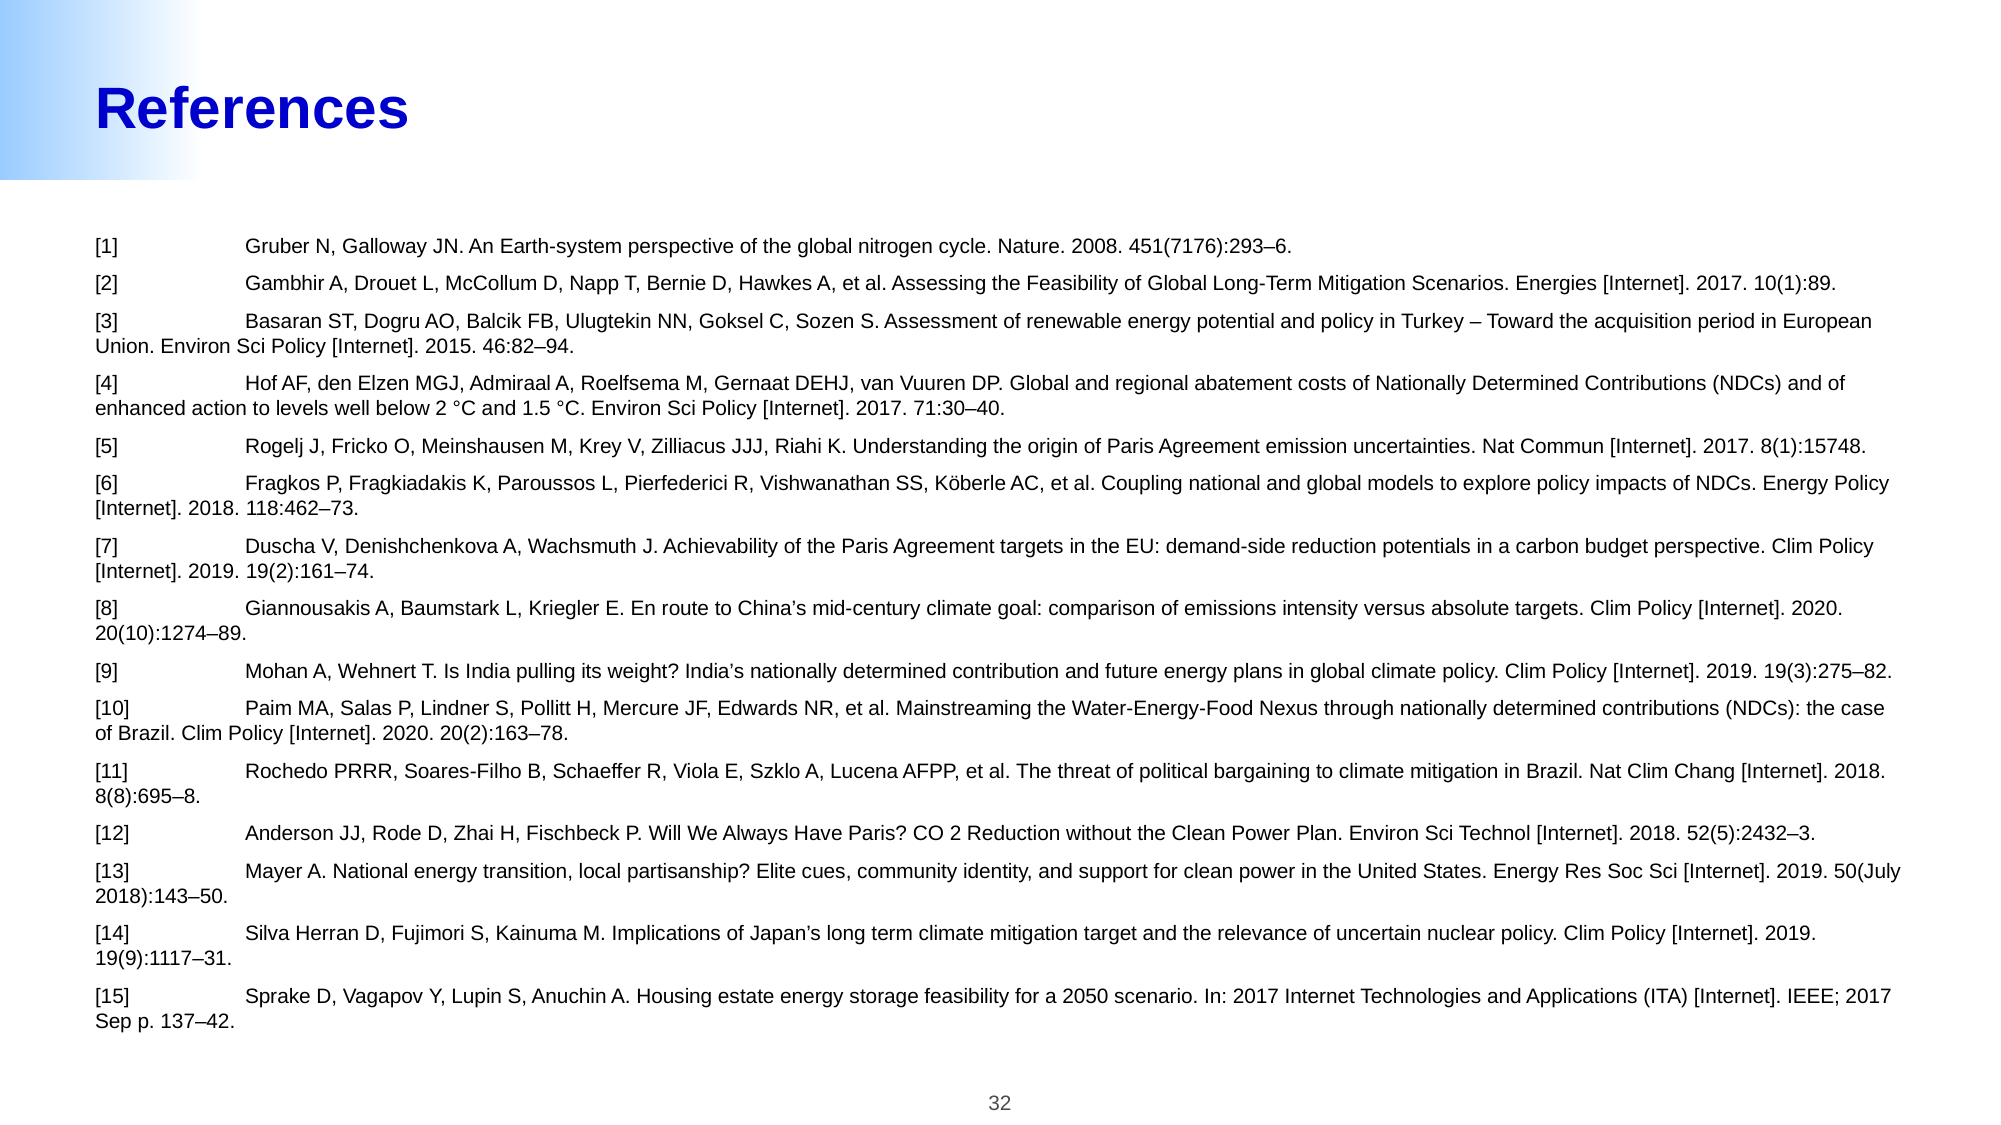

# References
[1]	Gruber N, Galloway JN. An Earth-system perspective of the global nitrogen cycle. Nature. 2008. 451(7176):293–6.
[2]	Gambhir A, Drouet L, McCollum D, Napp T, Bernie D, Hawkes A, et al. Assessing the Feasibility of Global Long-Term Mitigation Scenarios. Energies [Internet]. 2017. 10(1):89.
[3]	Basaran ST, Dogru AO, Balcik FB, Ulugtekin NN, Goksel C, Sozen S. Assessment of renewable energy potential and policy in Turkey – Toward the acquisition period in European Union. Environ Sci Policy [Internet]. 2015. 46:82–94.
[4]	Hof AF, den Elzen MGJ, Admiraal A, Roelfsema M, Gernaat DEHJ, van Vuuren DP. Global and regional abatement costs of Nationally Determined Contributions (NDCs) and of enhanced action to levels well below 2 °C and 1.5 °C. Environ Sci Policy [Internet]. 2017. 71:30–40.
[5]	Rogelj J, Fricko O, Meinshausen M, Krey V, Zilliacus JJJ, Riahi K. Understanding the origin of Paris Agreement emission uncertainties. Nat Commun [Internet]. 2017. 8(1):15748.
[6]	Fragkos P, Fragkiadakis K, Paroussos L, Pierfederici R, Vishwanathan SS, Köberle AC, et al. Coupling national and global models to explore policy impacts of NDCs. Energy Policy [Internet]. 2018. 118:462–73.
[7]	Duscha V, Denishchenkova A, Wachsmuth J. Achievability of the Paris Agreement targets in the EU: demand-side reduction potentials in a carbon budget perspective. Clim Policy [Internet]. 2019. 19(2):161–74.
[8]	Giannousakis A, Baumstark L, Kriegler E. En route to China’s mid-century climate goal: comparison of emissions intensity versus absolute targets. Clim Policy [Internet]. 2020. 20(10):1274–89.
[9]	Mohan A, Wehnert T. Is India pulling its weight? India’s nationally determined contribution and future energy plans in global climate policy. Clim Policy [Internet]. 2019. 19(3):275–82.
[10]	Paim MA, Salas P, Lindner S, Pollitt H, Mercure JF, Edwards NR, et al. Mainstreaming the Water-Energy-Food Nexus through nationally determined contributions (NDCs): the case of Brazil. Clim Policy [Internet]. 2020. 20(2):163–78.
[11]	Rochedo PRRR, Soares-Filho B, Schaeffer R, Viola E, Szklo A, Lucena AFPP, et al. The threat of political bargaining to climate mitigation in Brazil. Nat Clim Chang [Internet]. 2018. 8(8):695–8.
[12]	Anderson JJ, Rode D, Zhai H, Fischbeck P. Will We Always Have Paris? CO 2 Reduction without the Clean Power Plan. Environ Sci Technol [Internet]. 2018. 52(5):2432–3.
[13]	Mayer A. National energy transition, local partisanship? Elite cues, community identity, and support for clean power in the United States. Energy Res Soc Sci [Internet]. 2019. 50(July 2018):143–50.
[14]	Silva Herran D, Fujimori S, Kainuma M. Implications of Japan’s long term climate mitigation target and the relevance of uncertain nuclear policy. Clim Policy [Internet]. 2019. 19(9):1117–31.
[15]	Sprake D, Vagapov Y, Lupin S, Anuchin A. Housing estate energy storage feasibility for a 2050 scenario. In: 2017 Internet Technologies and Applications (ITA) [Internet]. IEEE; 2017 Sep p. 137–42.